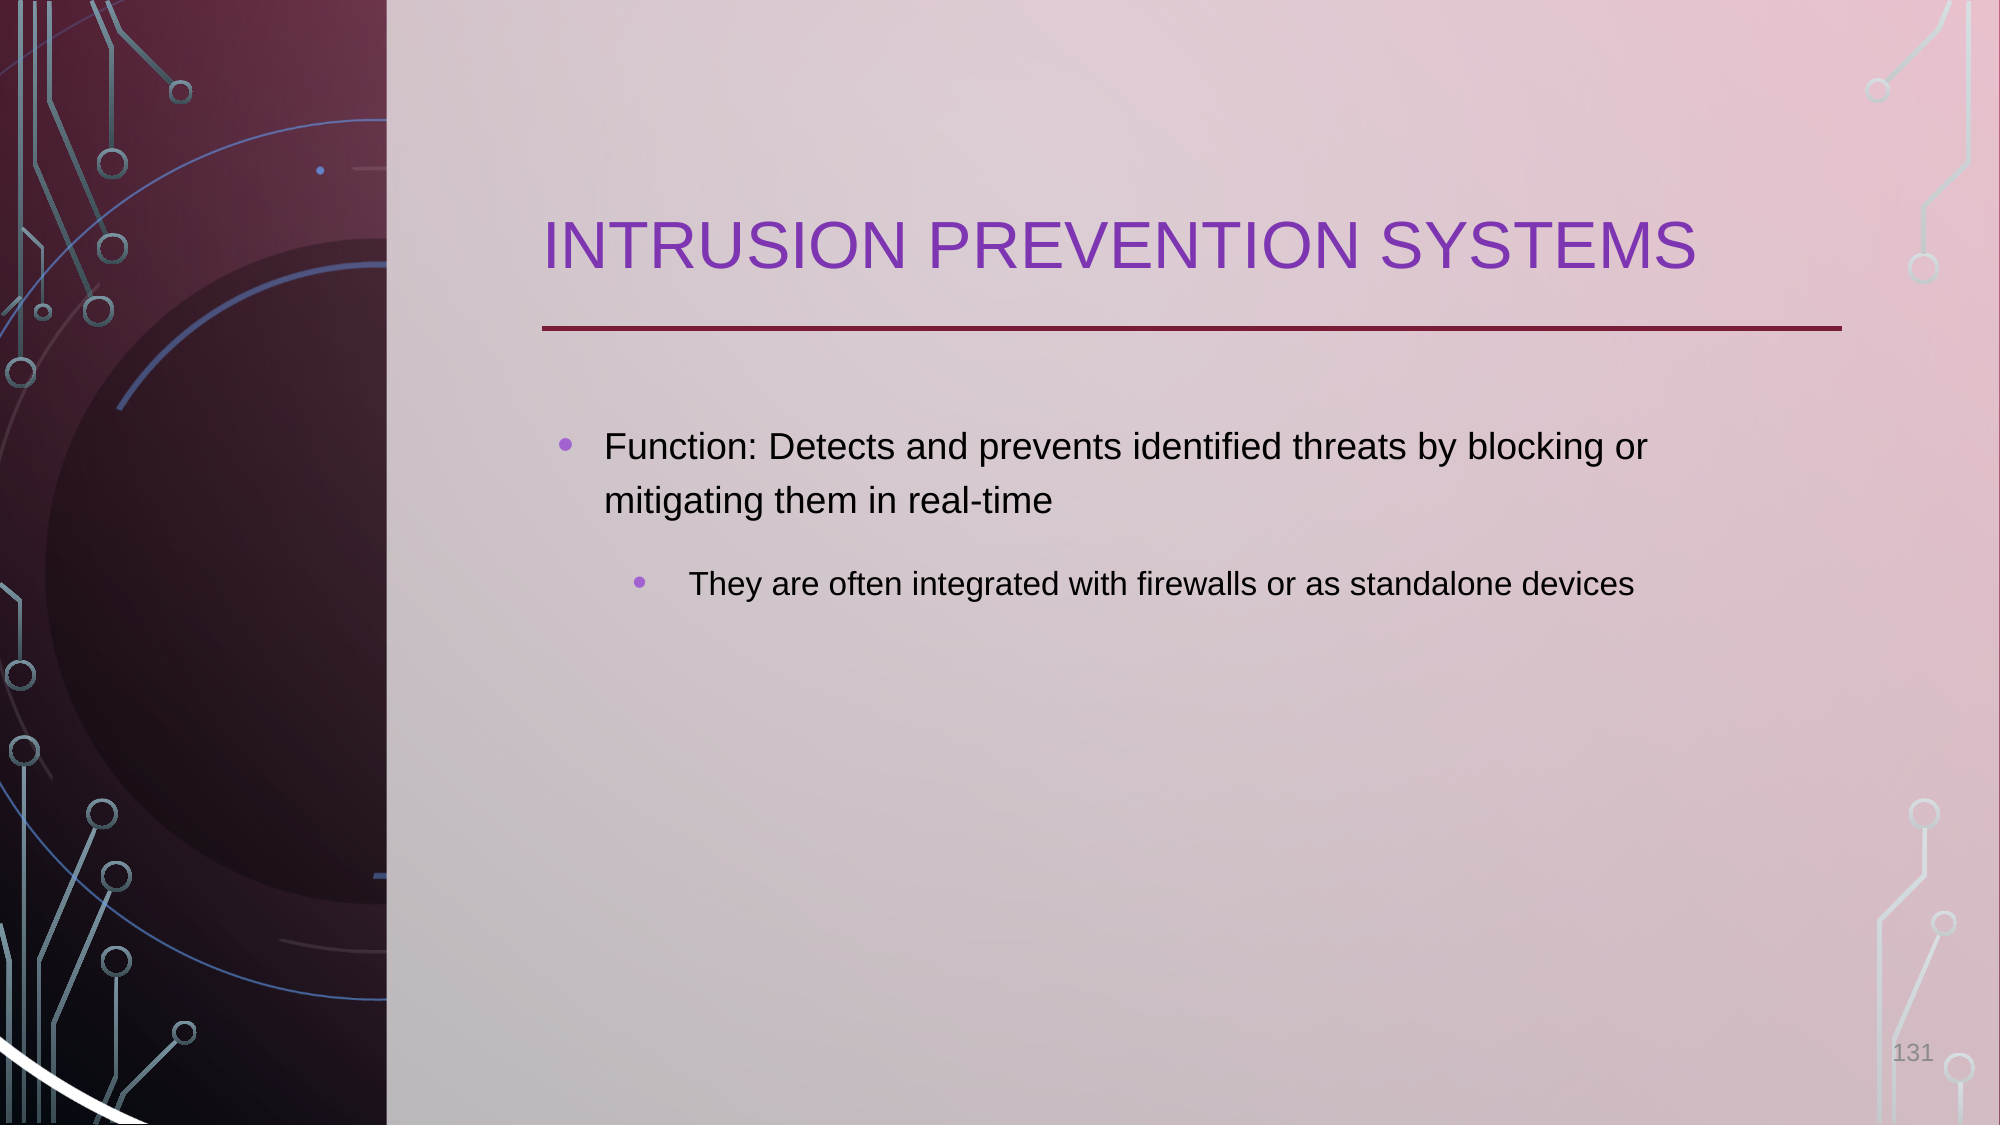

# INTRUSION PREVENTION SYSTEMS
Function: Detects and prevents identified threats by blocking or mitigating them in real-time
They are often integrated with firewalls or as standalone devices
131